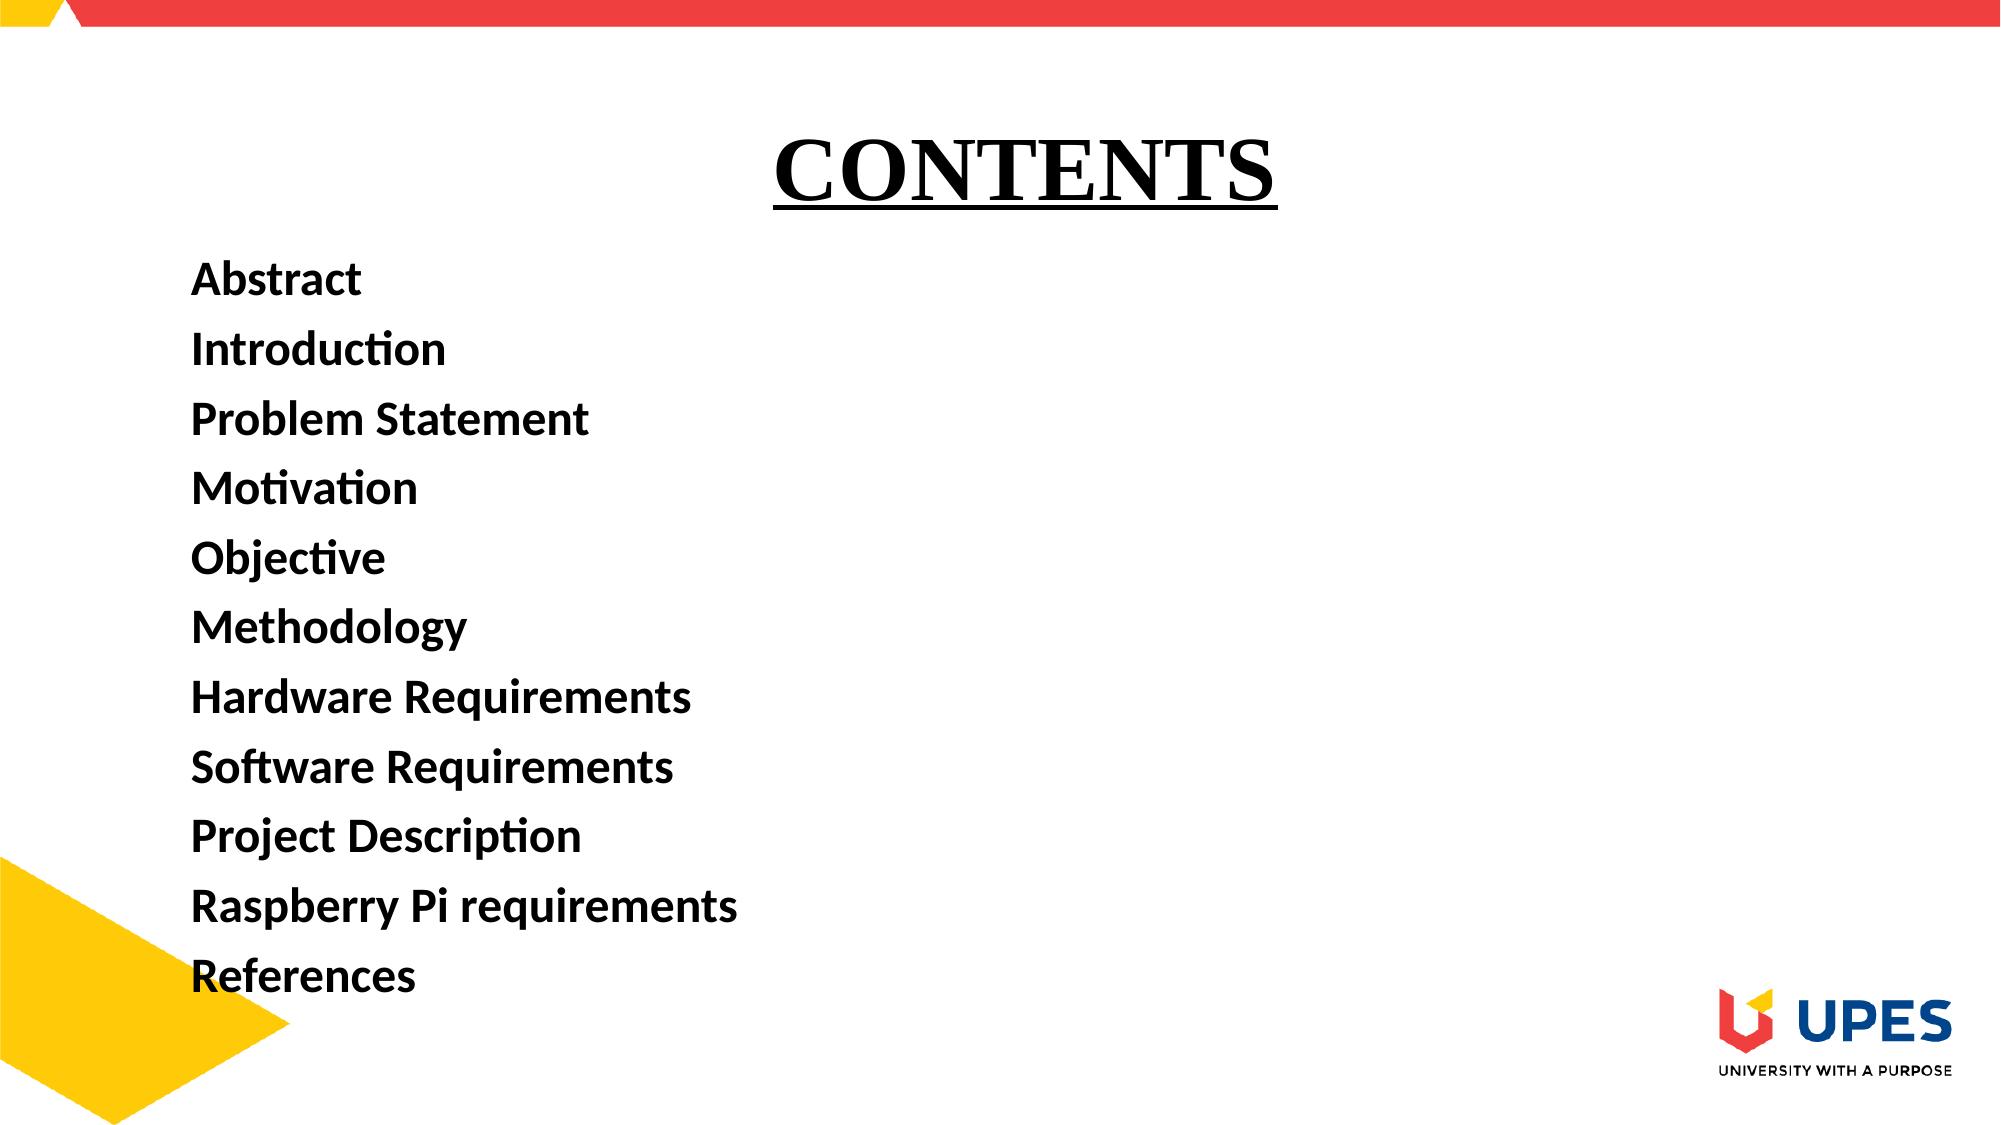

# CONTENTS
Abstract
Introduction
Problem Statement
Motivation
Objective
Methodology
Hardware Requirements
Software Requirements
Project Description
Raspberry Pi requirements
References